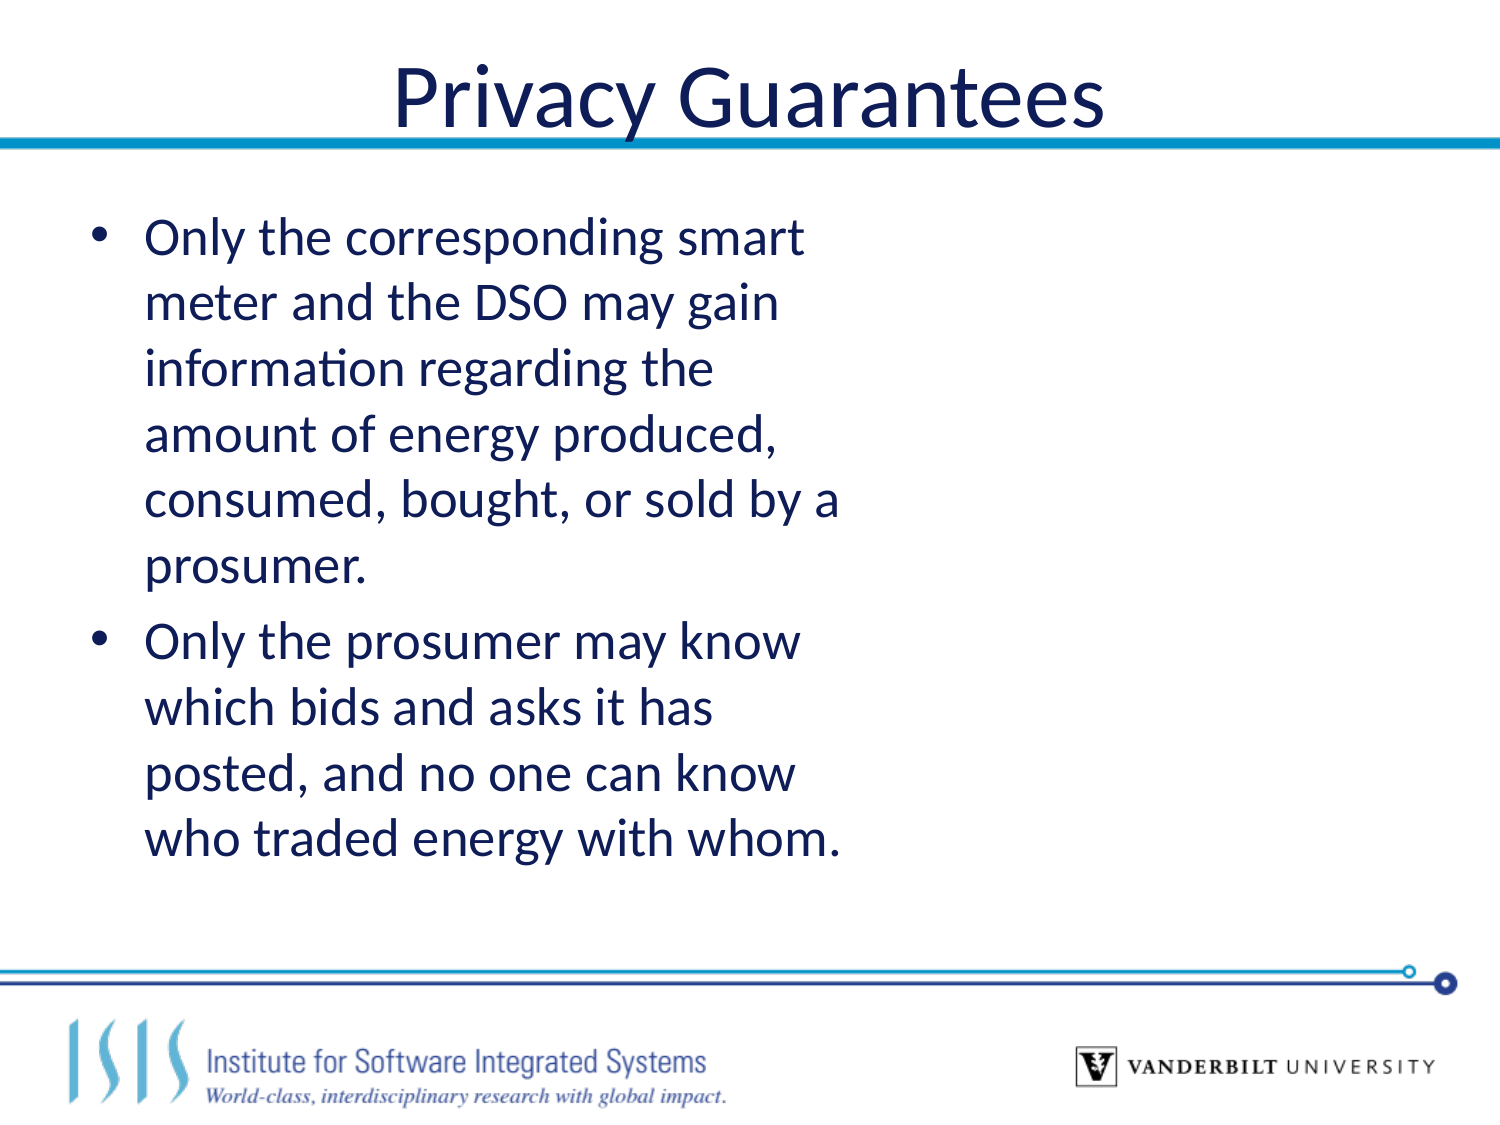

# Privacy Guarantees
Only the corresponding smart meter and the DSO may gain information regarding the amount of energy produced, consumed, bought, or sold by a prosumer.
Only the prosumer may know which bids and asks it has posted, and no one can know who traded energy with whom.